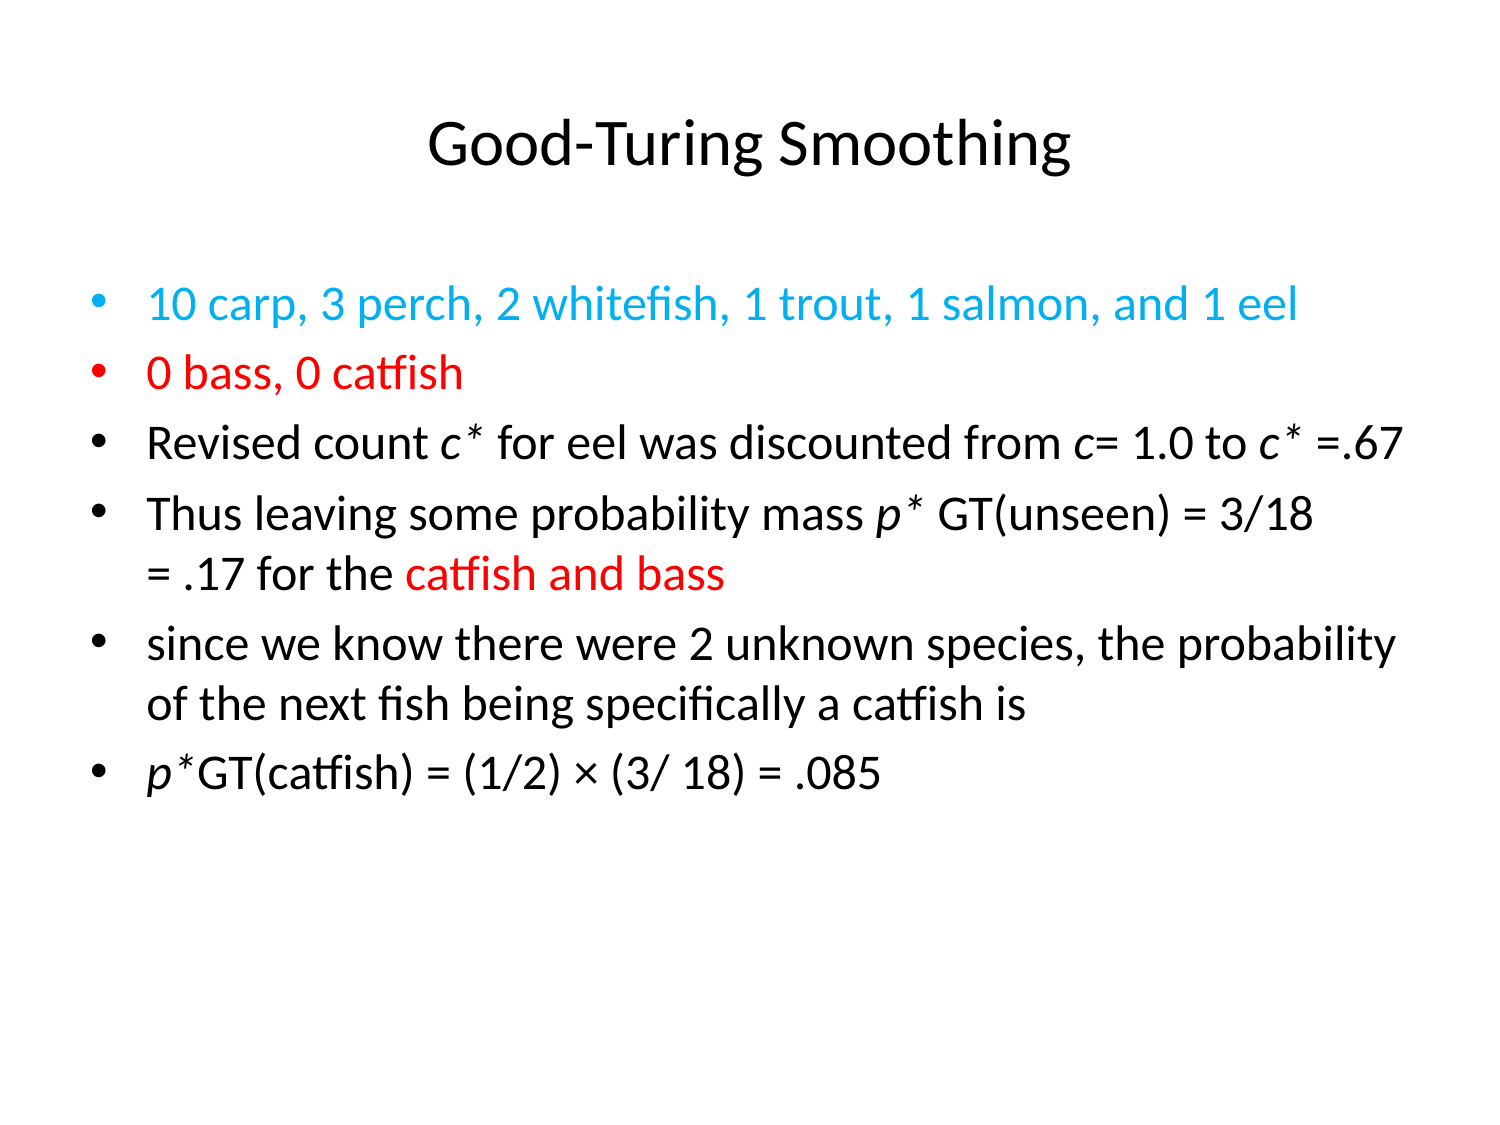

# Good-Turing Smoothing
10 carp, 3 perch, 2 whitefish, 1 trout, 1 salmon, and 1 eel
0 bass, 0 catfish
Revised count c* for eel was discounted from c= 1.0 to c* =.67
Thus leaving some probability mass p* GT(unseen) = 3/18 = .17 for the catfish and bass
since we know there were 2 unknown species, the probability of the next fish being specifically a catfish is
p*GT(catfish) = (1/2) × (3/ 18) = .085